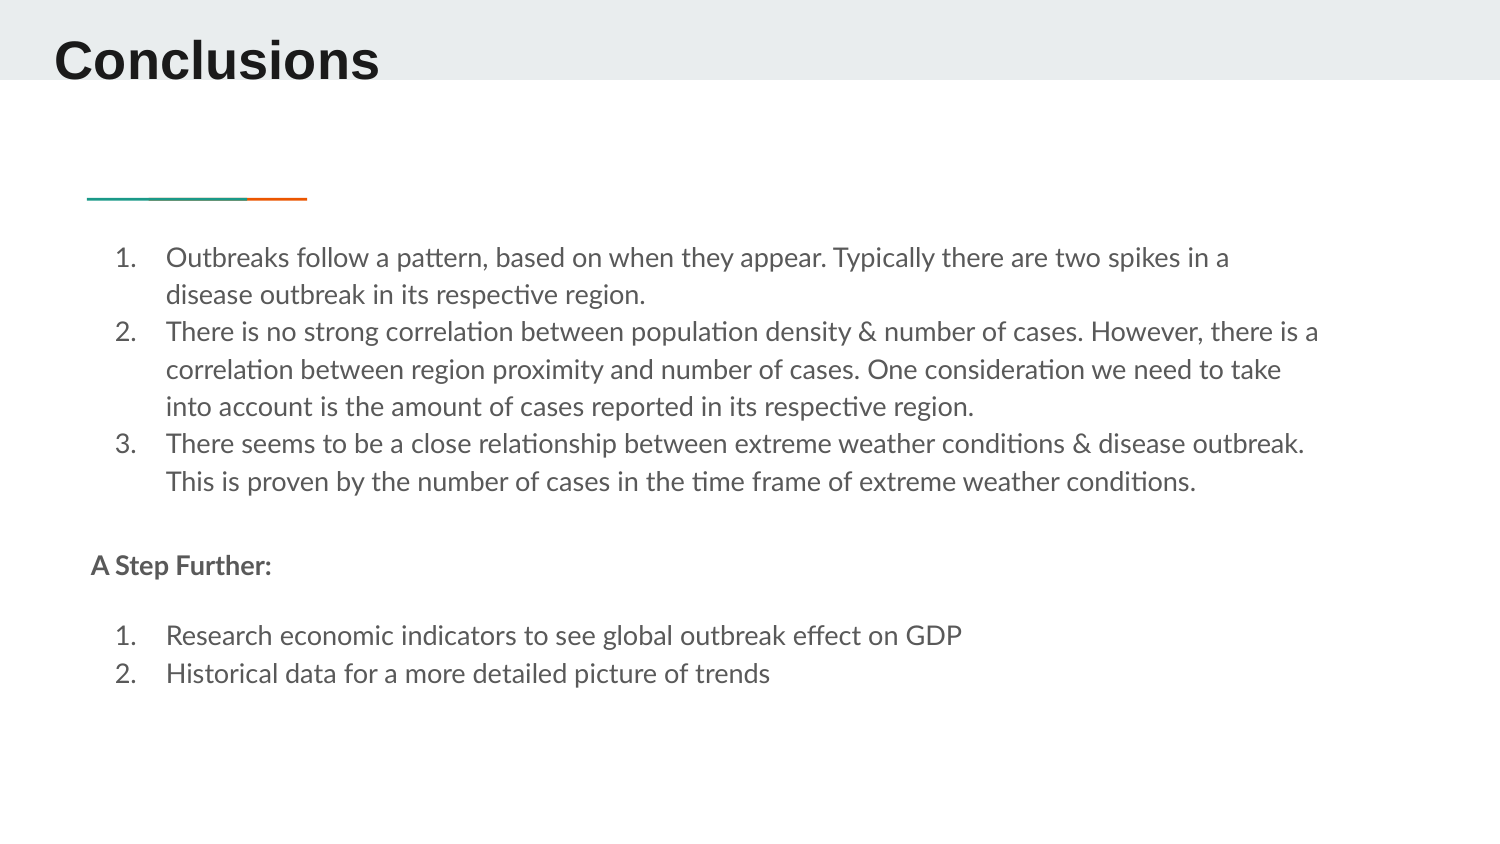

# Conclusions
Outbreaks follow a pattern, based on when they appear. Typically there are two spikes in a disease outbreak in its respective region.
There is no strong correlation between population density & number of cases. However, there is a correlation between region proximity and number of cases. One consideration we need to take into account is the amount of cases reported in its respective region.
There seems to be a close relationship between extreme weather conditions & disease outbreak. This is proven by the number of cases in the time frame of extreme weather conditions.
A Step Further:
Research economic indicators to see global outbreak effect on GDP
Historical data for a more detailed picture of trends